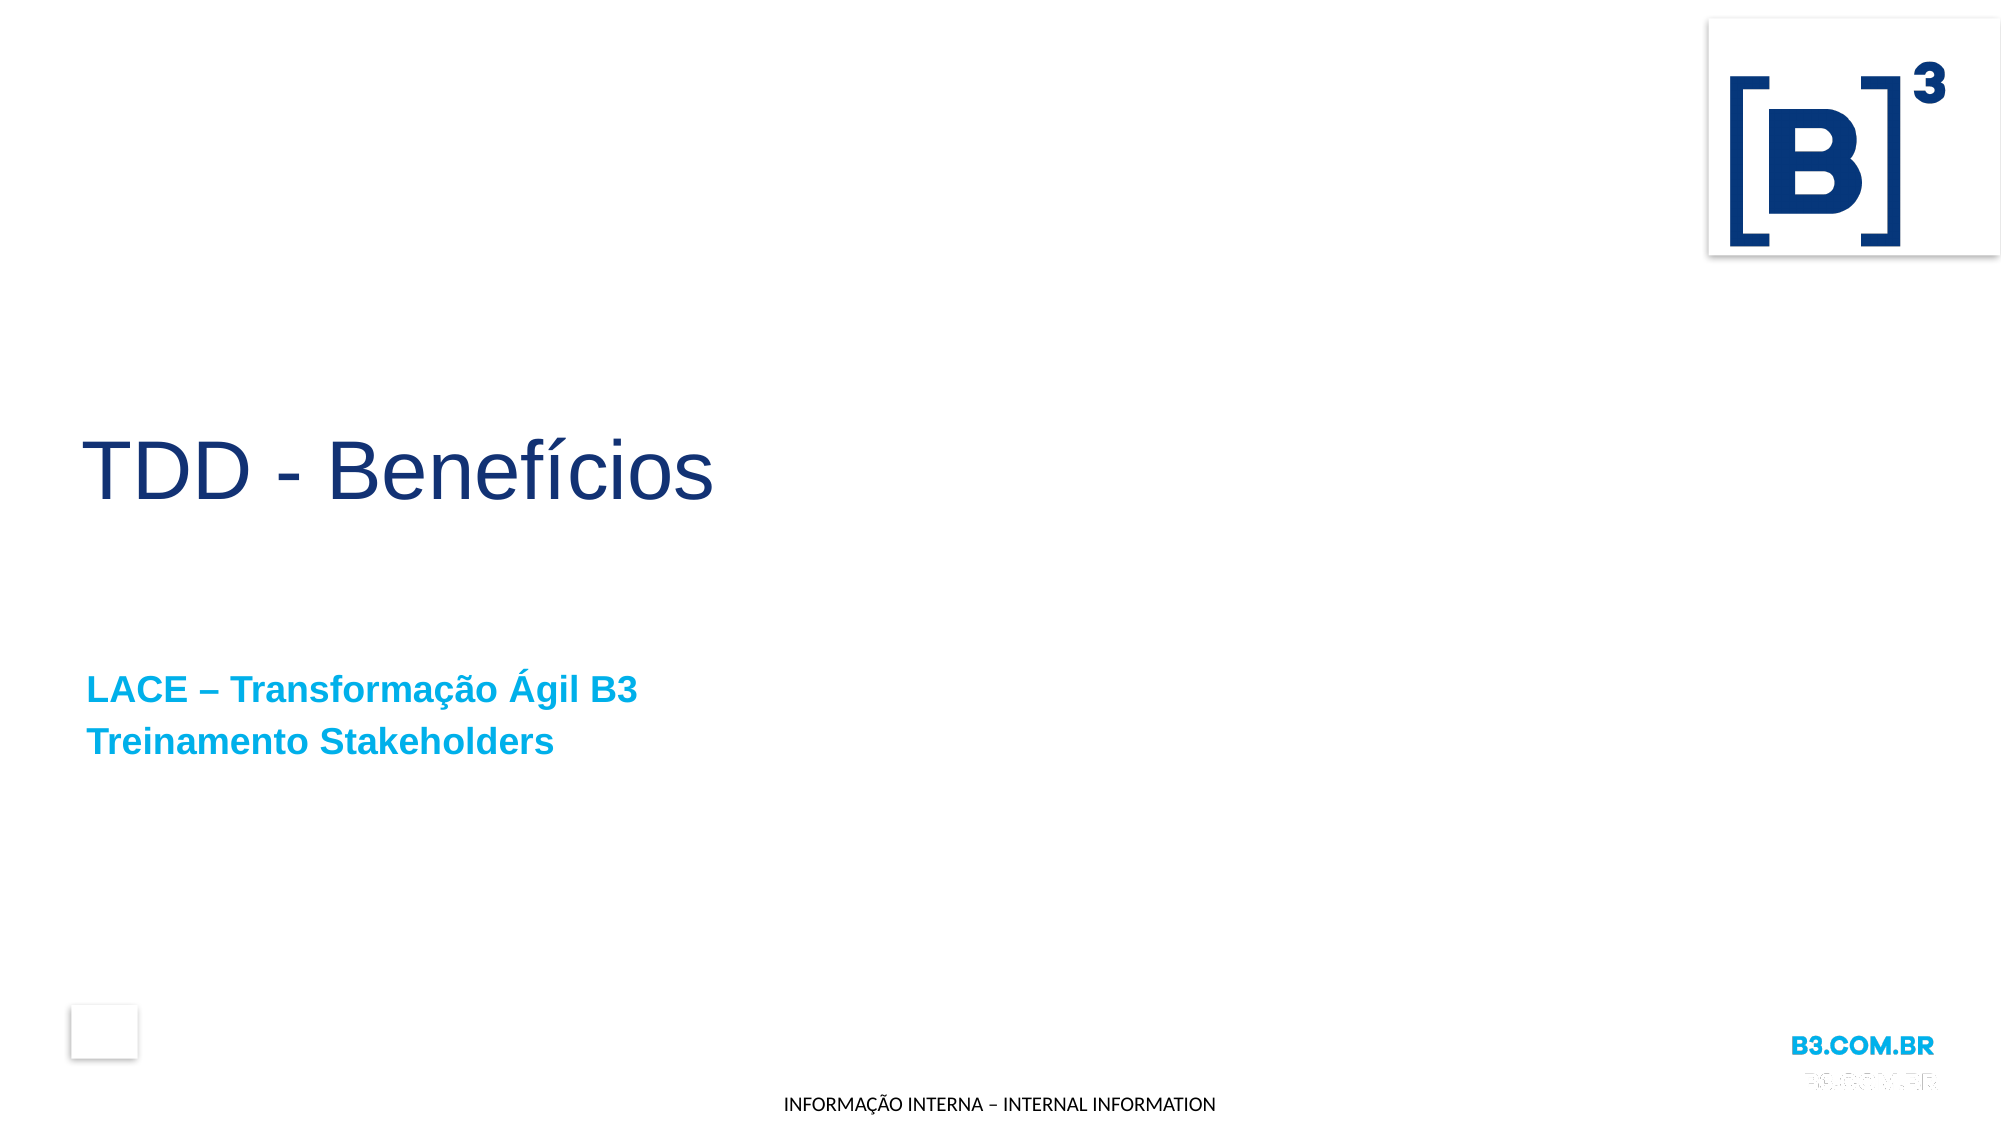

# TDD - Benefícios
LACE – Transformação Ágil B3
Treinamento Stakeholders